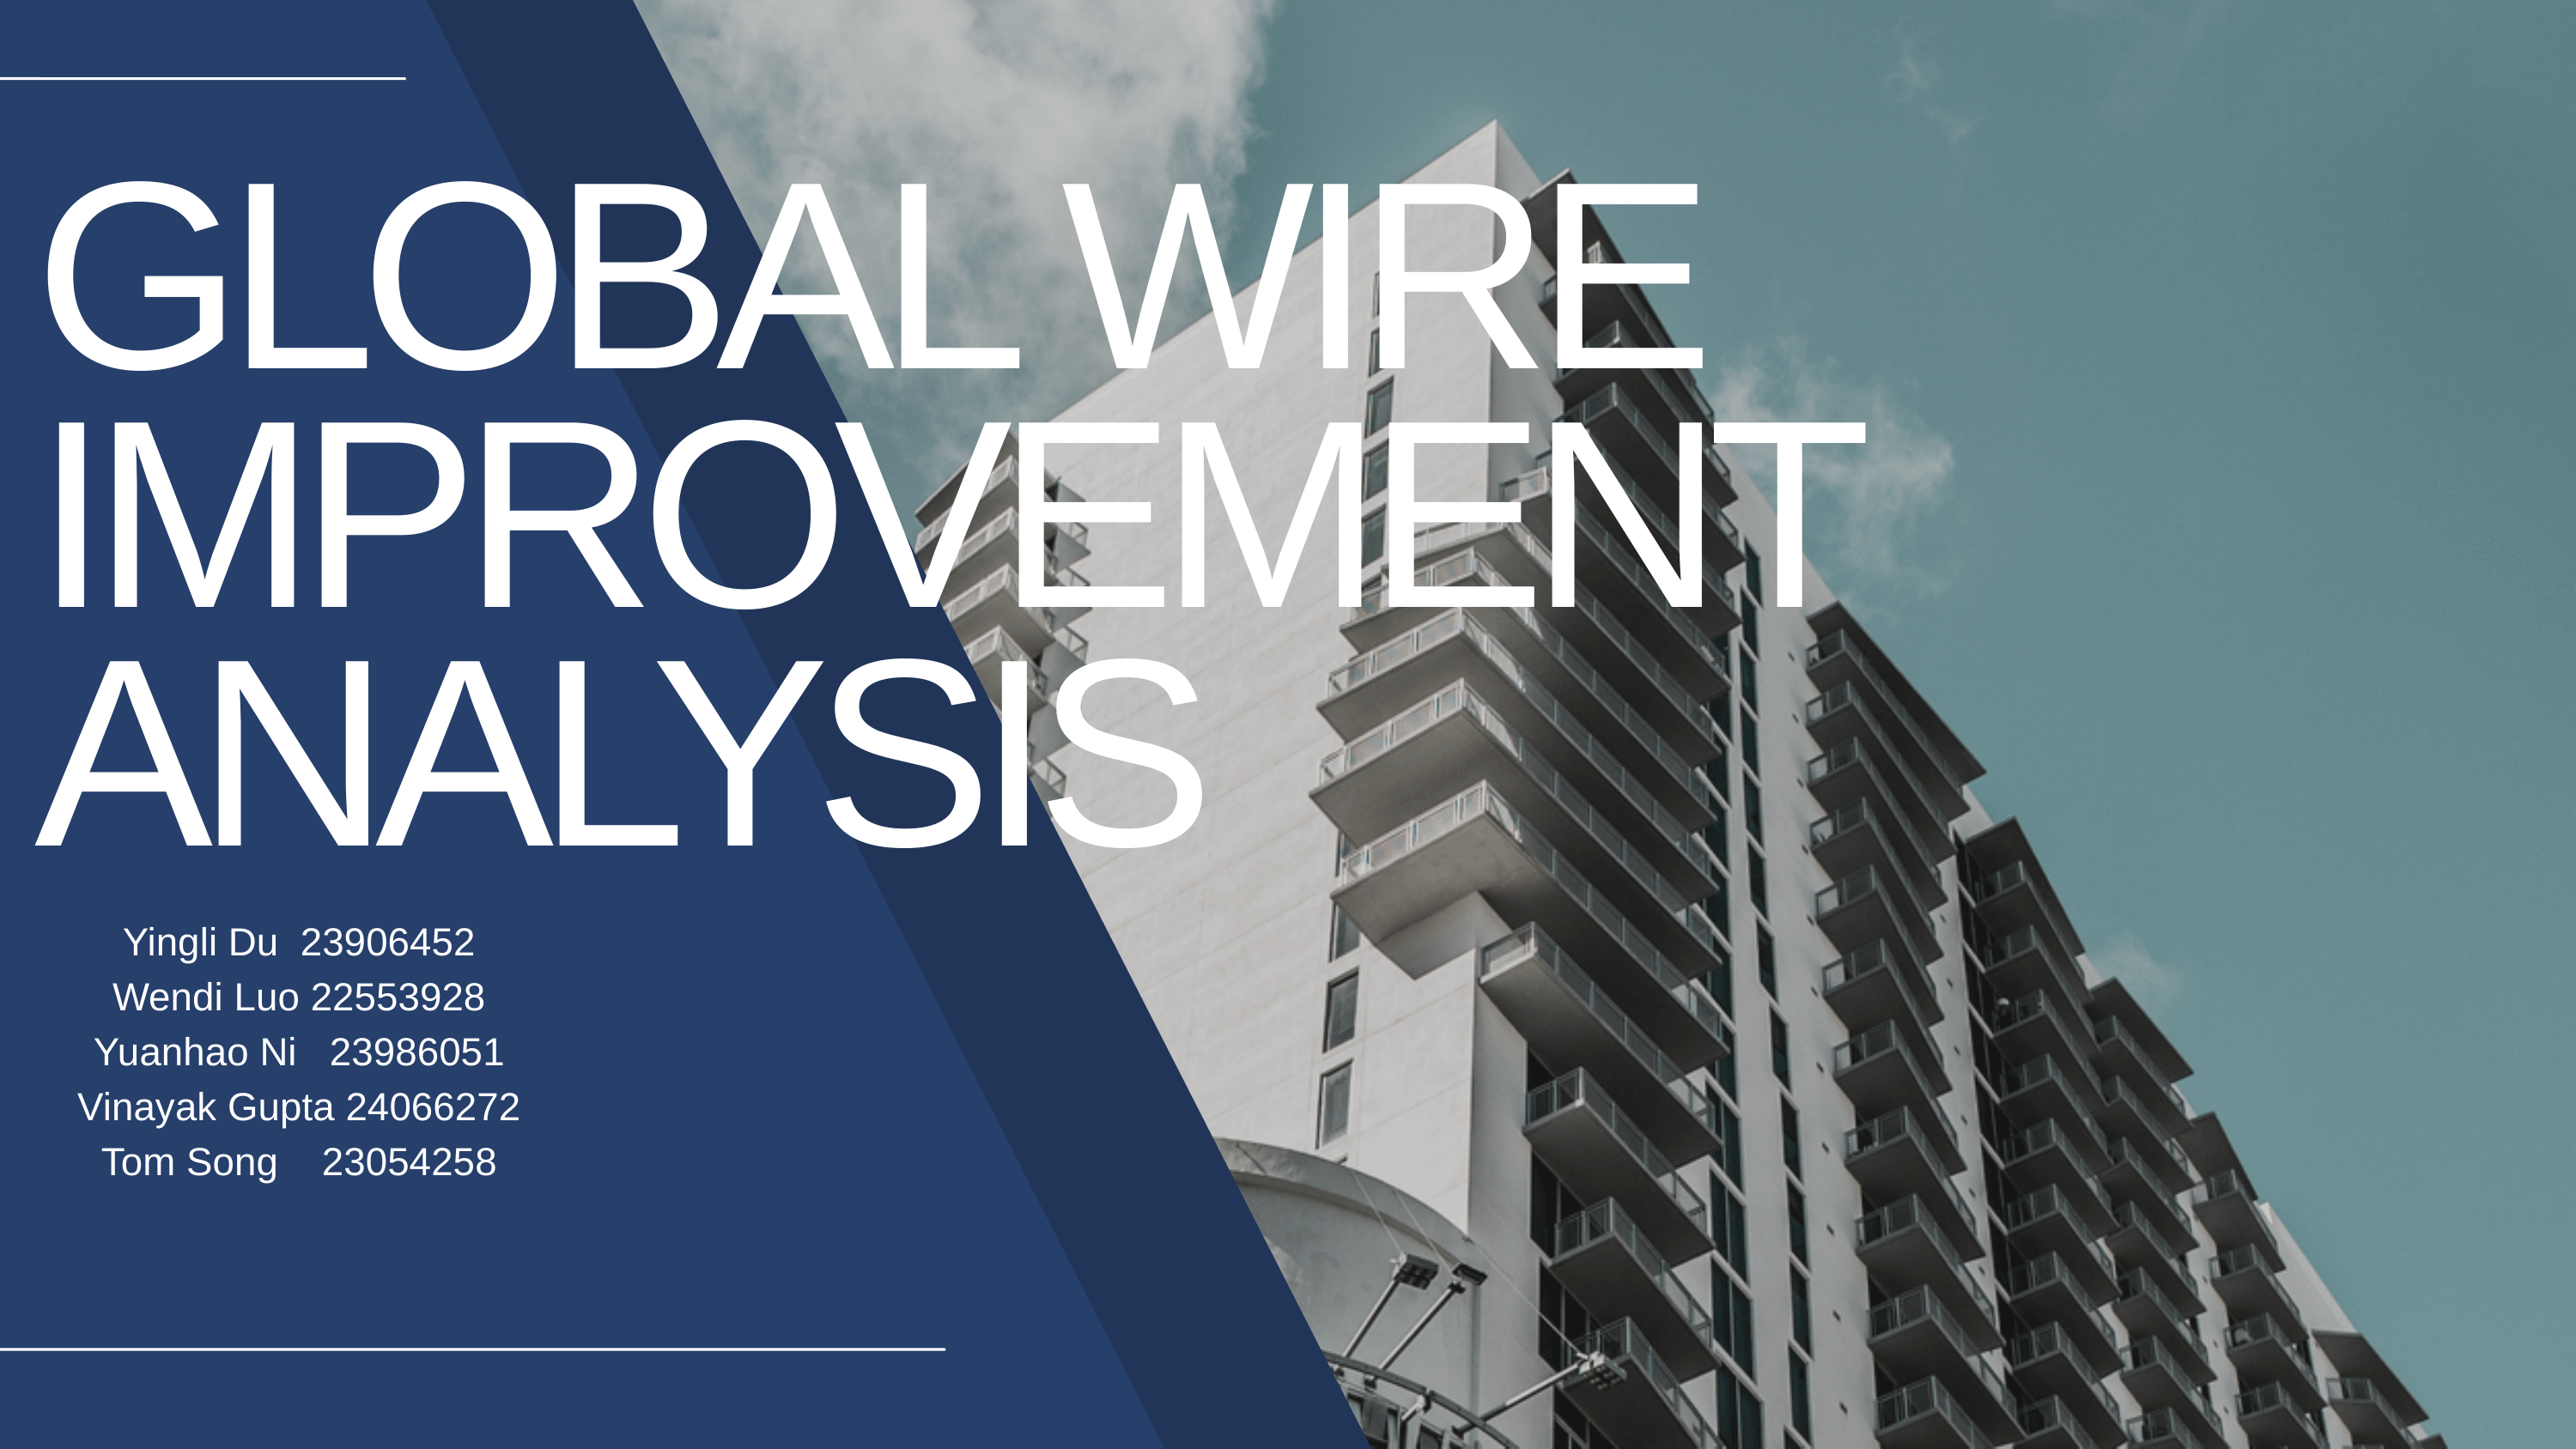

GLOBAL WIRE
IMPROVEMENT ANALYSIS
Yingli Du  23906452
Wendi Luo 22553928
Yuanhao Ni   23986051
Vinayak Gupta 24066272
Tom Song    23054258